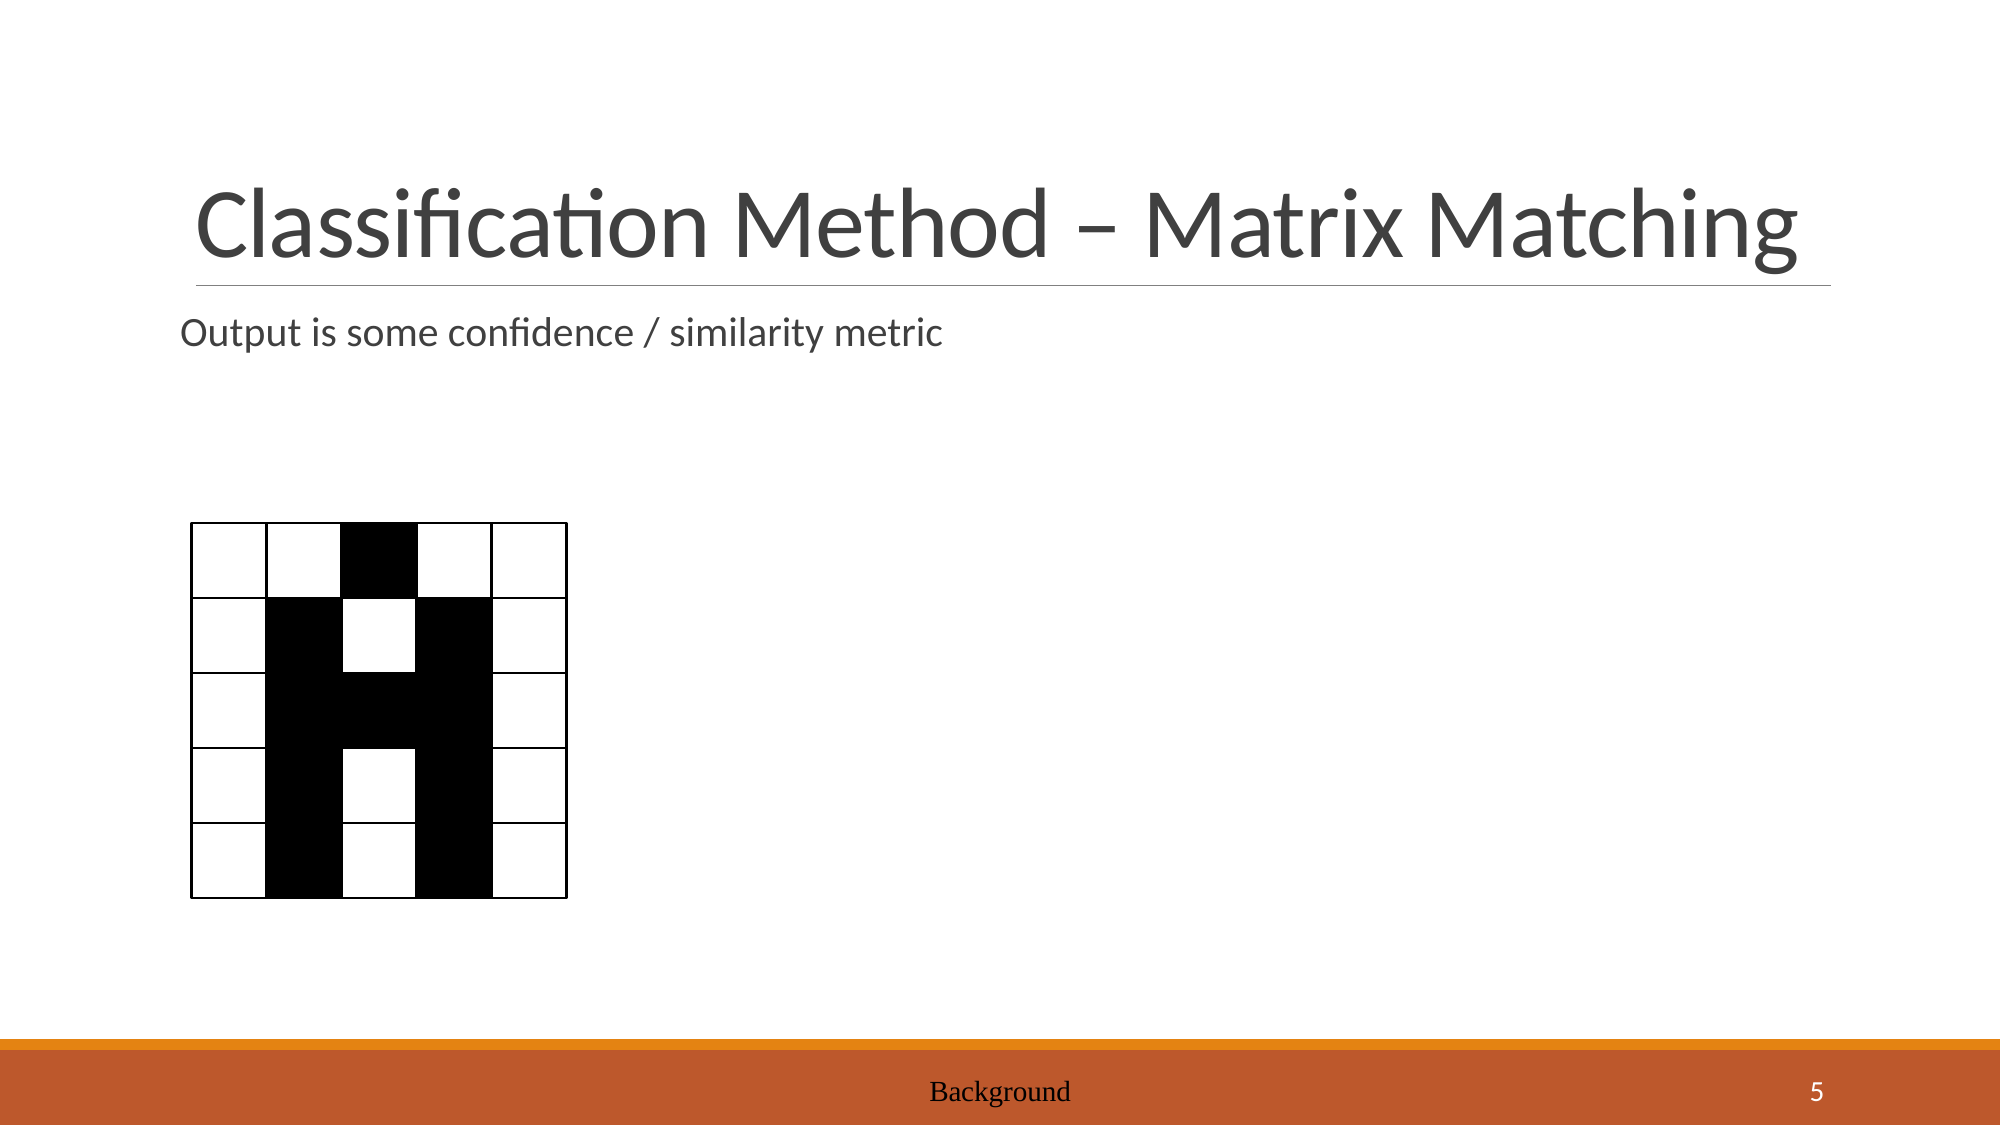

# Classification Method – Matrix Matching
Output is some confidence / similarity metric

Background
5